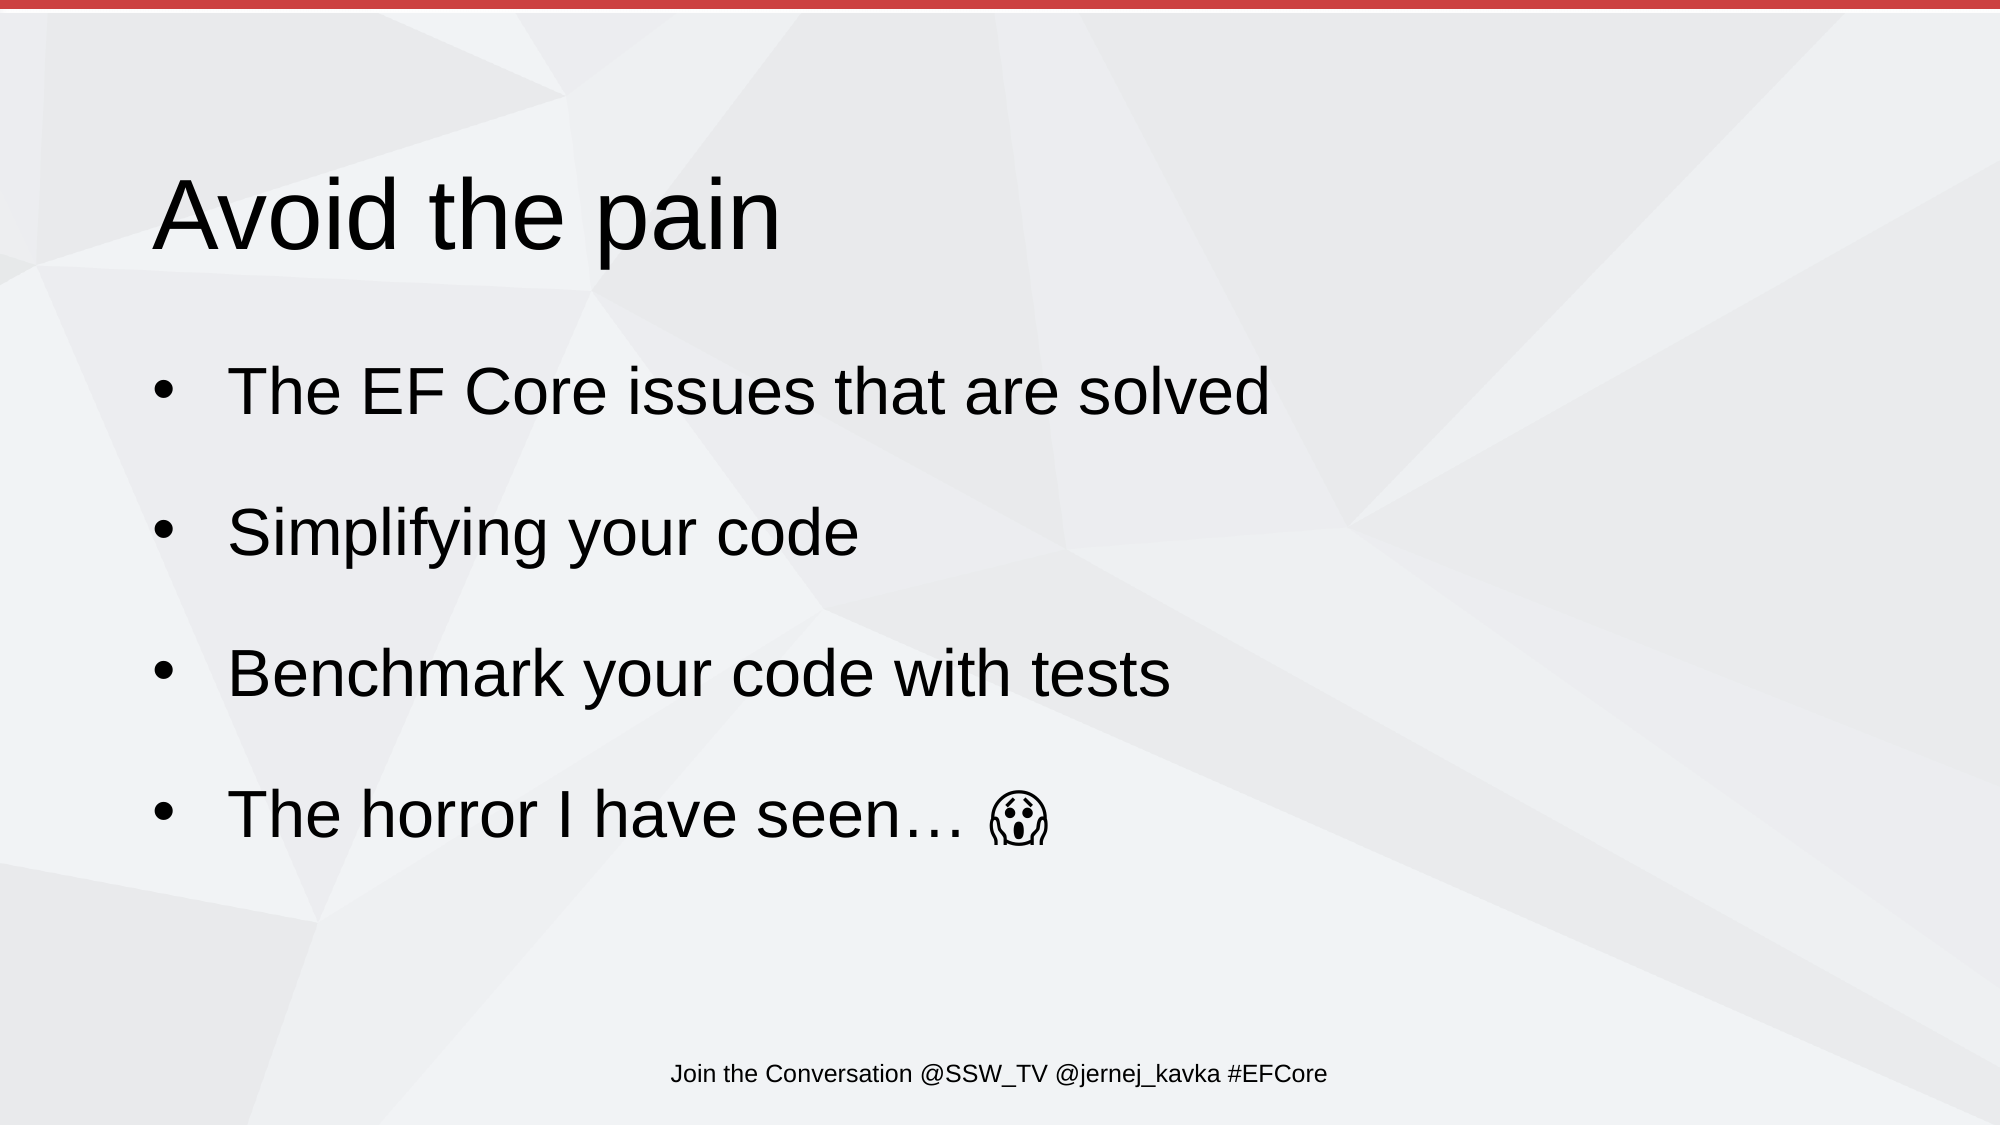

# Avoid the pain
The EF Core issues that are solved
Simplifying your code
Benchmark your code with tests
The horror I have seen… 😱
Join the Conversation @SSW_TV @jernej_kavka #EFCore